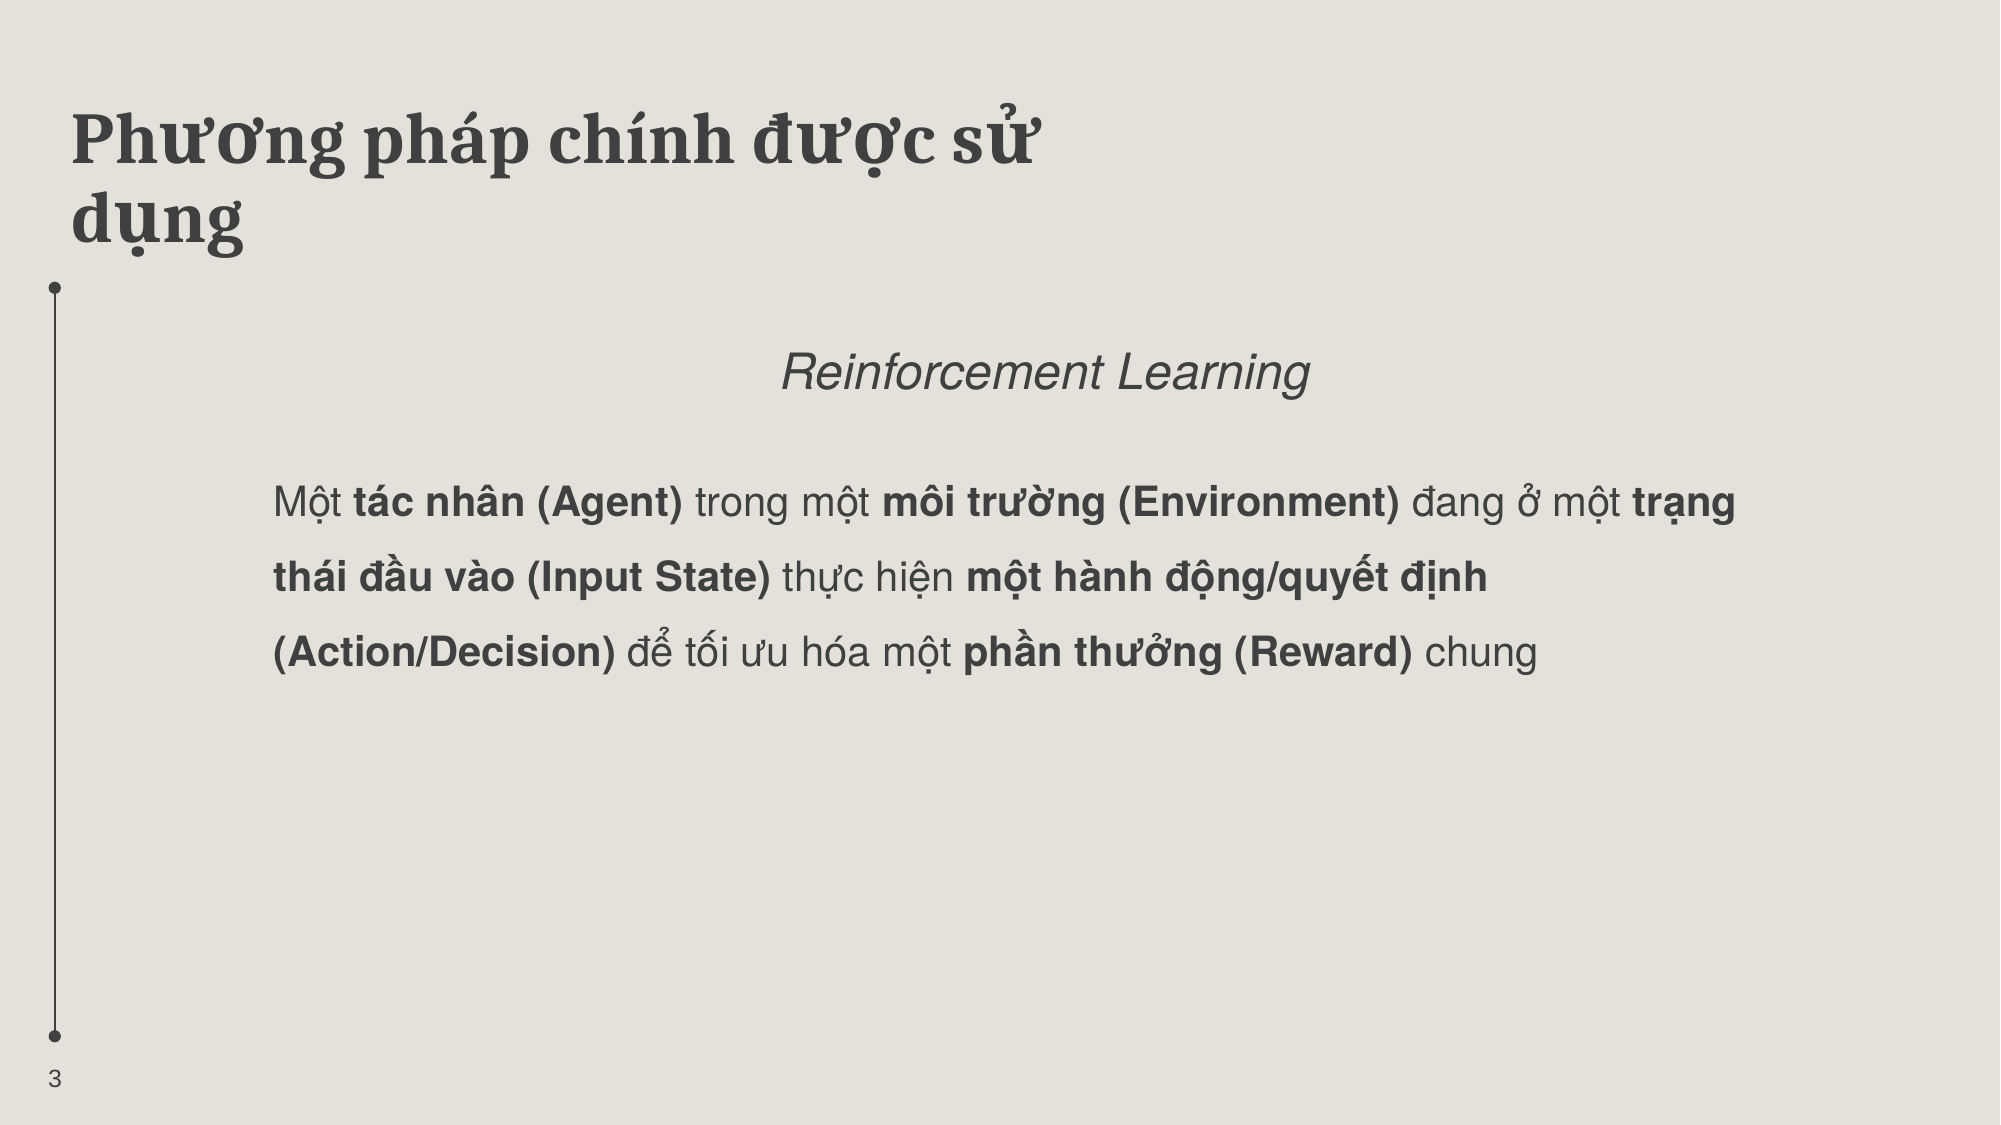

Phương pháp chính được sử dụng
Reinforcement Learning

Một tác nhân (Agent) trong một môi trường (Environment) đang ở một trạng thái đầu vào (Input State) thực hiện một hành động/quyết định (Action/Decision) để tối ưu hóa một phần thưởng (Reward) chung
3